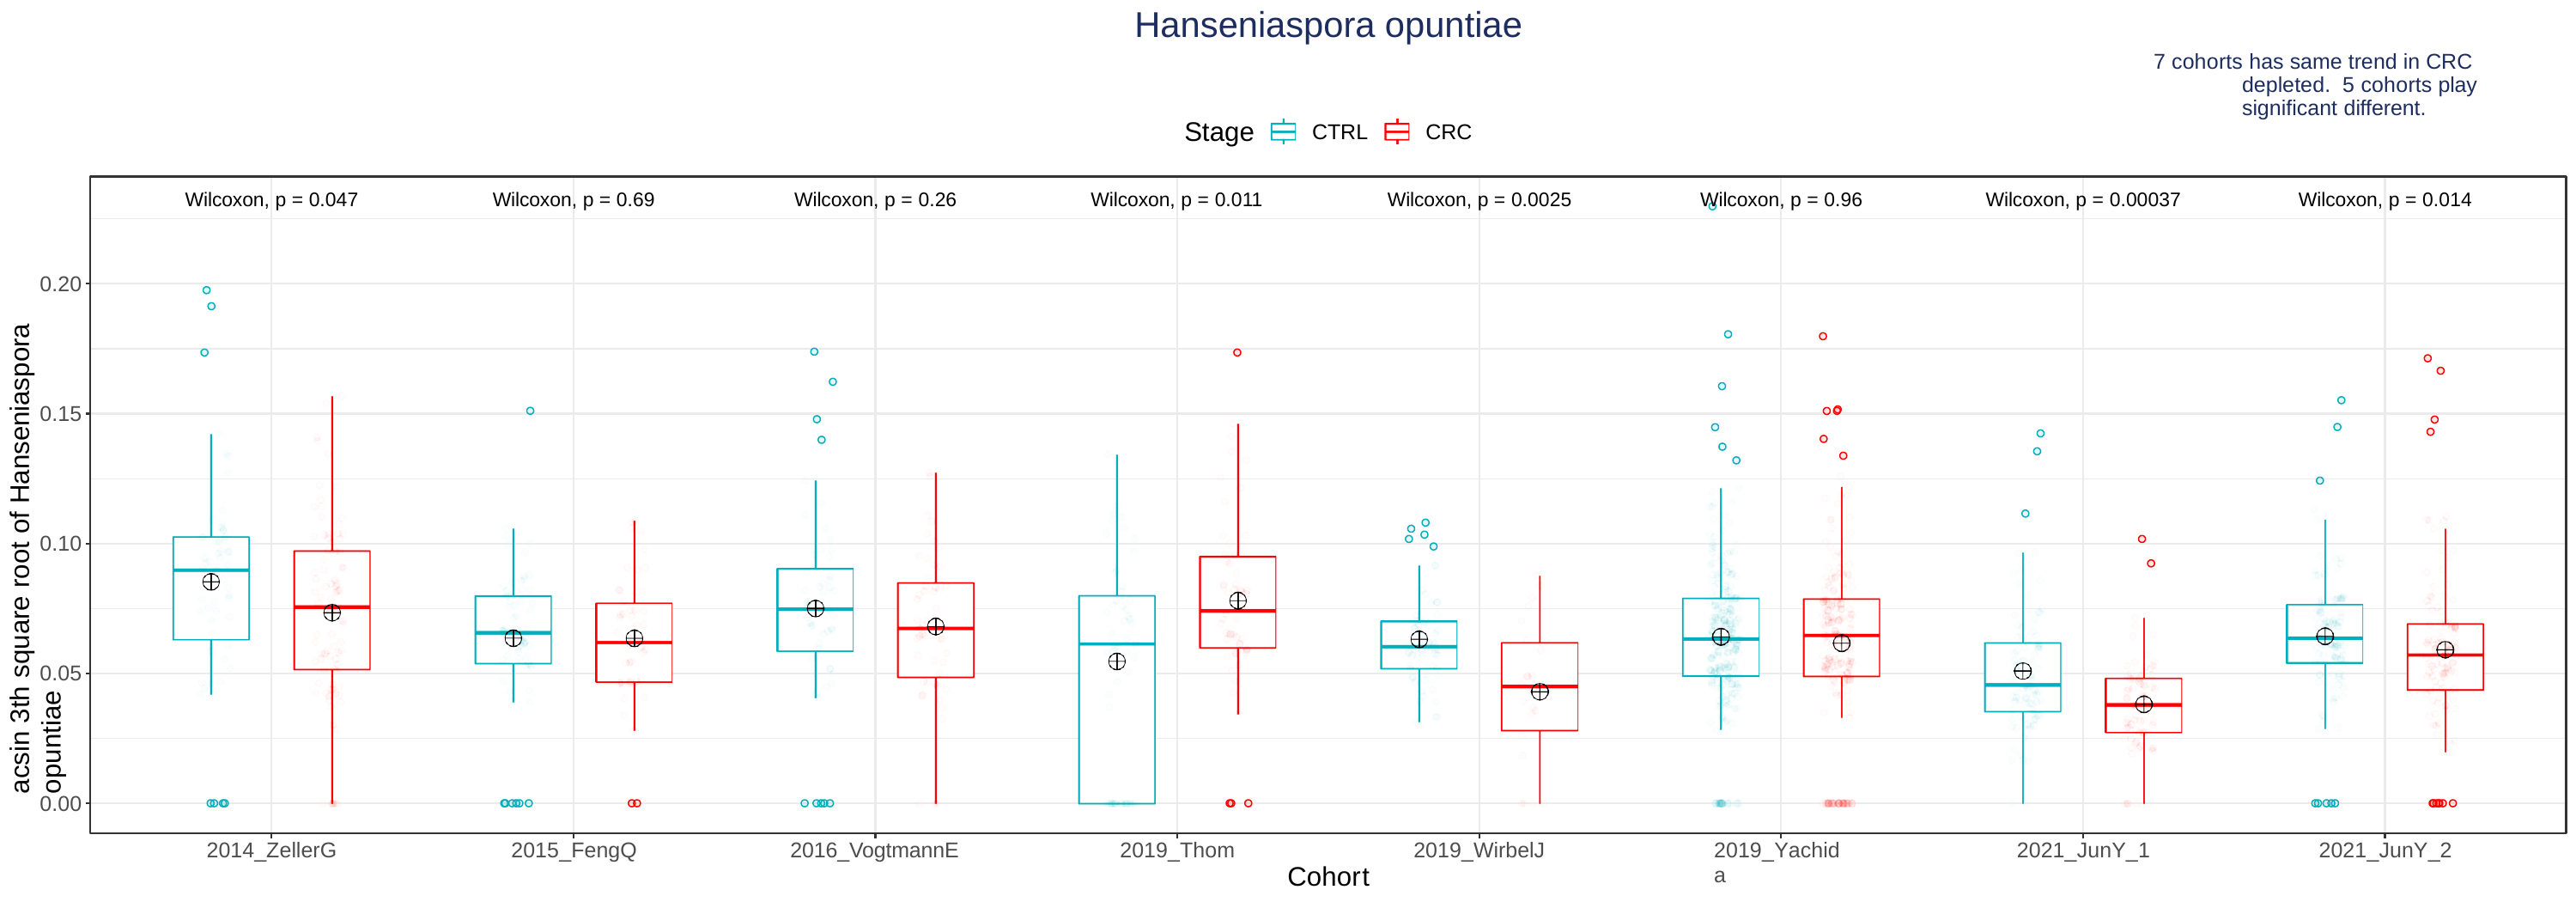

# Hanseniaspora opuntiae
7 cohorts has same trend in CRC depleted.  5 cohorts play significant different.
Stage
CTRL
CRC

Wilcoxon, p = 0.047
Wilcoxon, p = 0.69
Wilcoxon, p = 0.26
Wilcoxon, p = 0.011
Wilcoxon, p = 0.0025
Wilcoxon, p = 0.96
Wilcoxon, p = 0.00037
Wilcoxon, p = 0.014

acsin 3th square root of Hanseniaspora opuntiae

0.20

0.15

0.10

0.05

0.00

2014_ZellerG
2015_FengQ
2016_VogtmannE
2019_Thom
2019_WirbelJ
2019_Yachida
2021_JunY_1
2021_JunY_2
Cohort